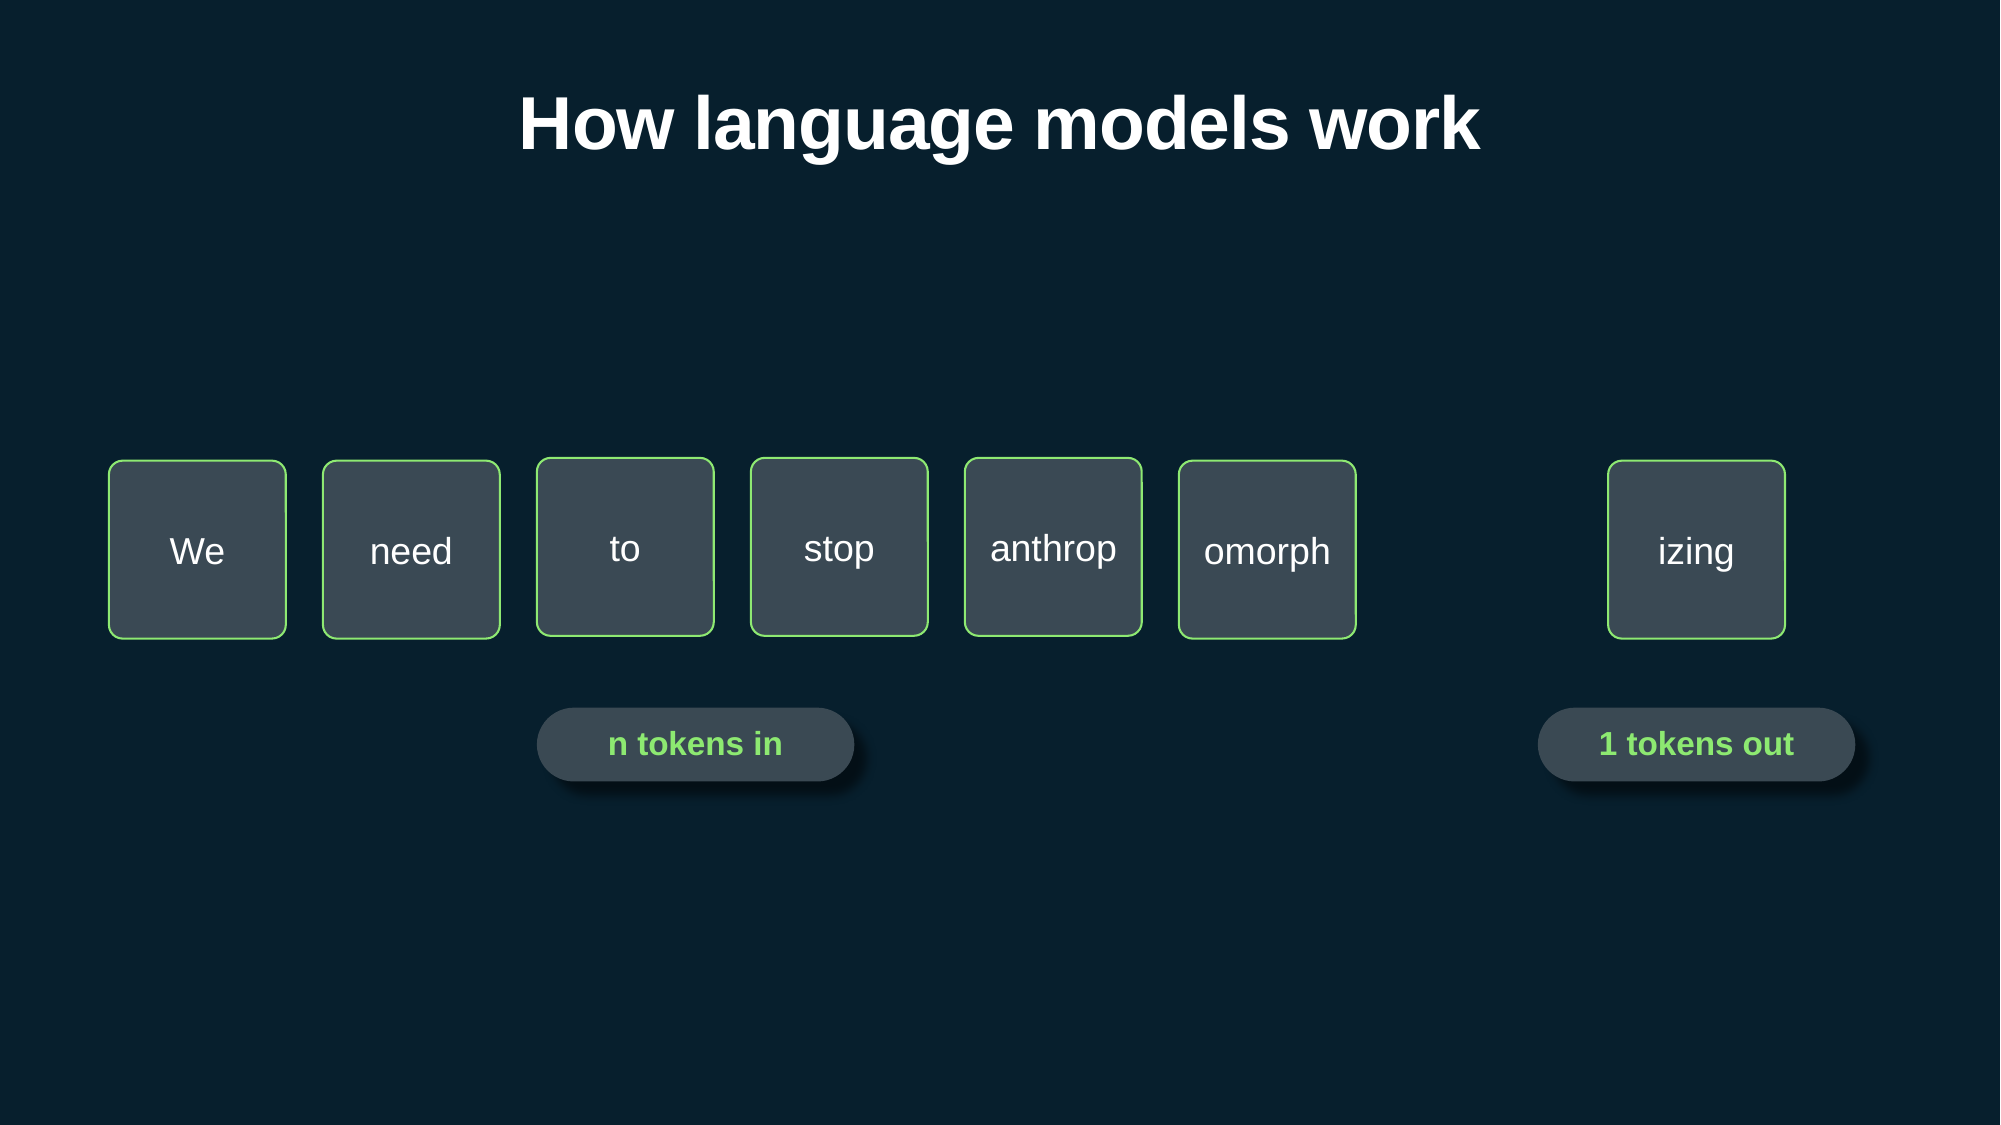

How language models work
anthrop
stop
to
omorph
izing
need
We

n tokens in
1 tokens out